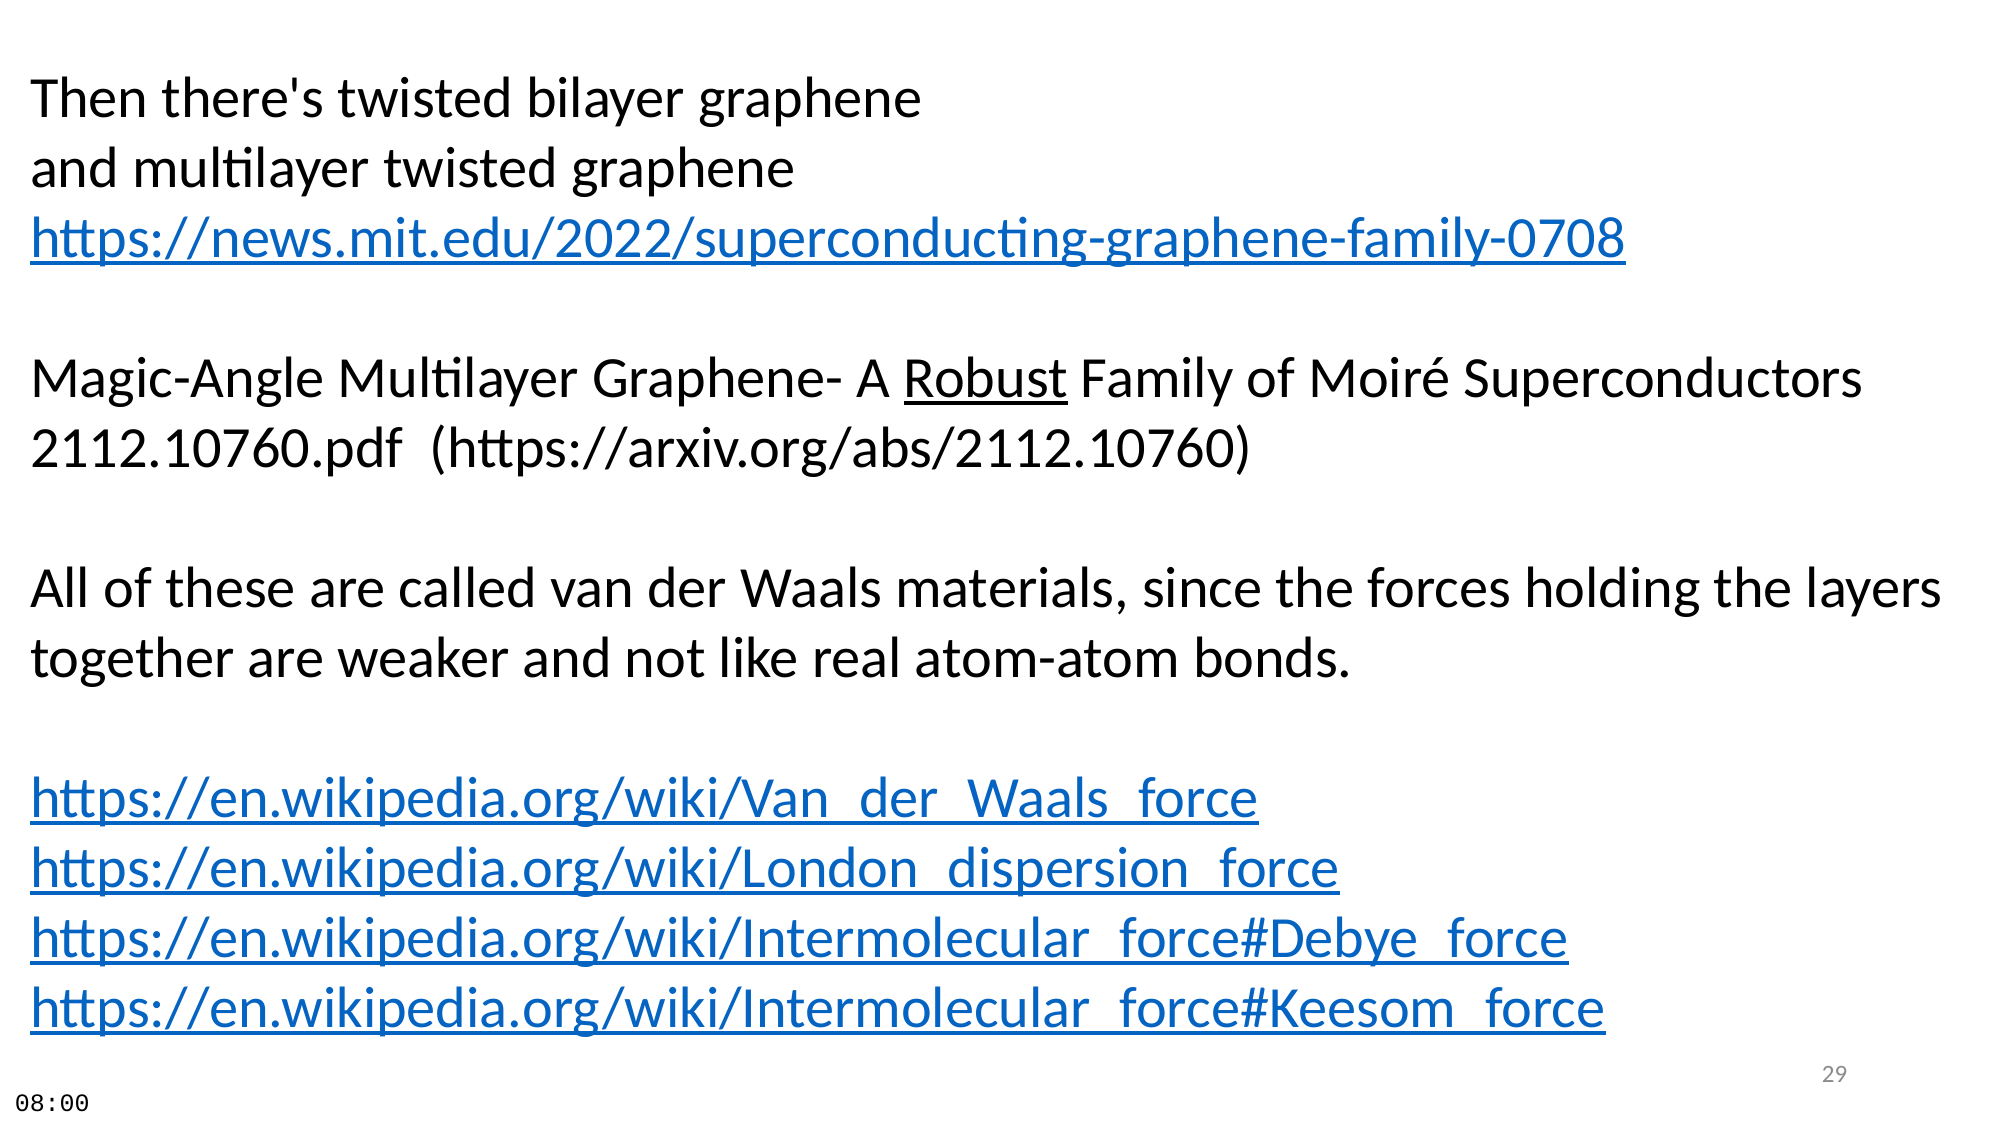

Then there's twisted bilayer graphene
and multilayer twisted graphene
https://news.mit.edu/2022/superconducting-graphene-family-0708

Magic-Angle Multilayer Graphene- A Robust Family of Moiré Superconductors 2112.10760.pdf  (https://arxiv.org/abs/2112.10760)

All of these are called van der Waals materials, since the forces holding the layers together are weaker and not like real atom-atom bonds.

https://en.wikipedia.org/wiki/Van_der_Waals_force
https://en.wikipedia.org/wiki/London_dispersion_force
https://en.wikipedia.org/wiki/Intermolecular_force#Debye_force
https://en.wikipedia.org/wiki/Intermolecular_force#Keesom_force
29
08:00